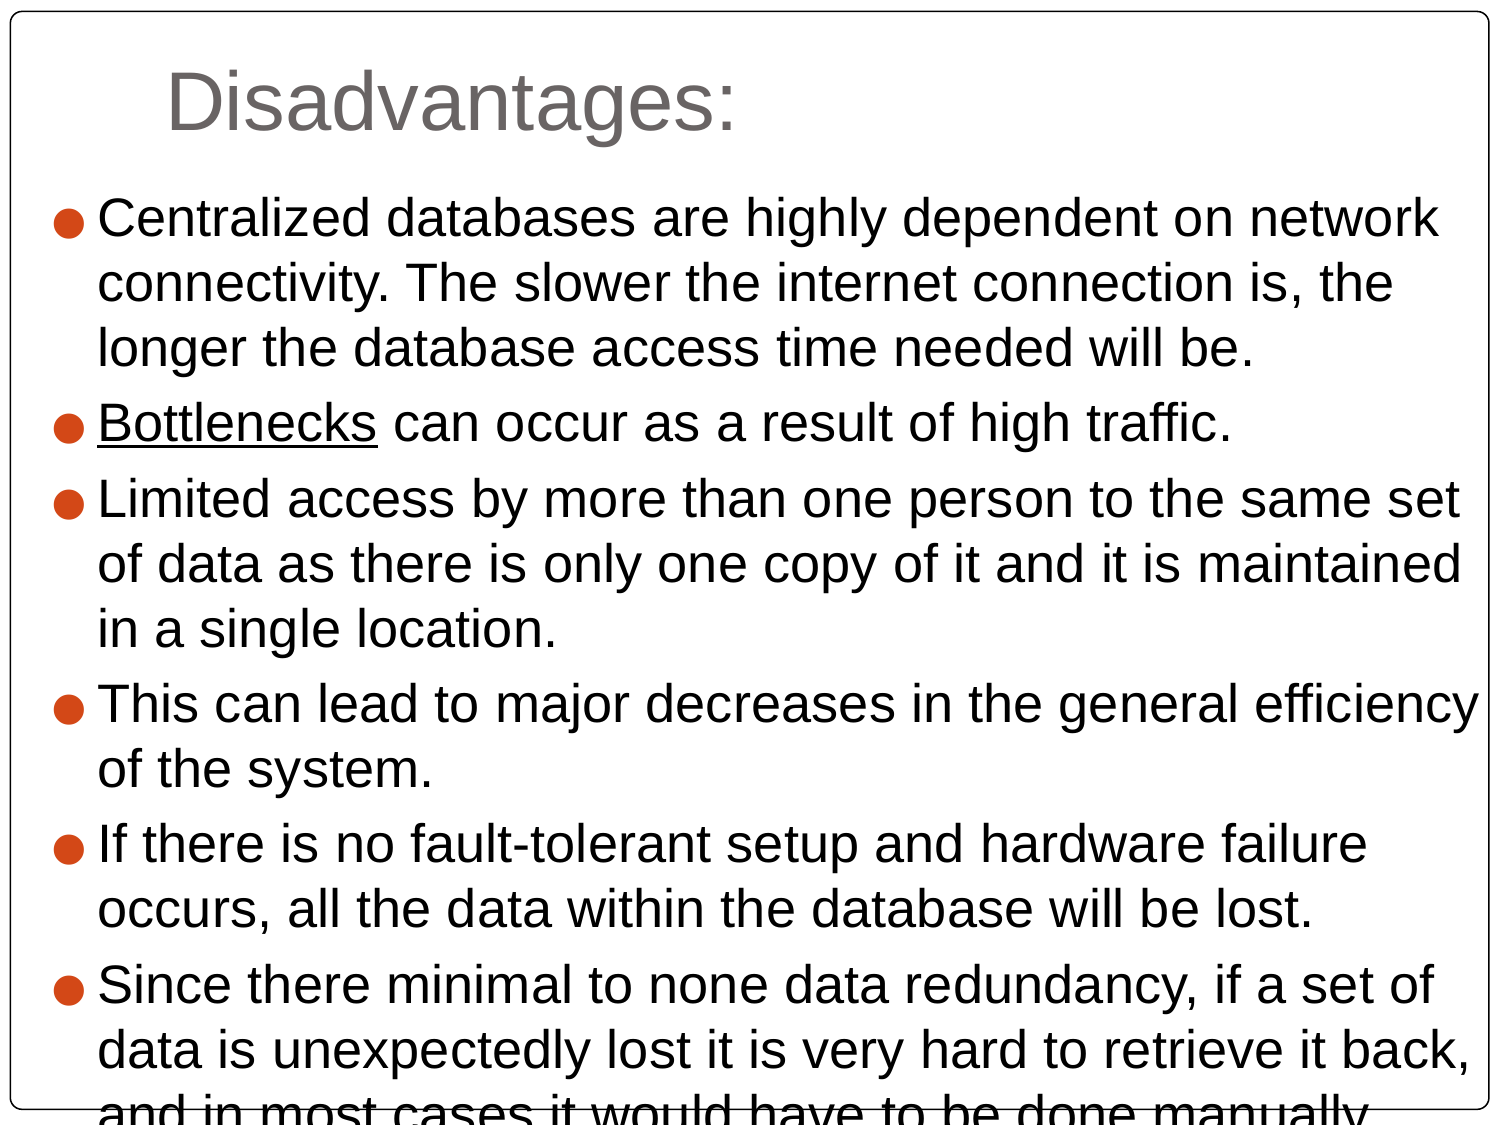

# Disadvantages:
Centralized databases are highly dependent on network connectivity. The slower the internet connection is, the longer the database access time needed will be.
Bottlenecks can occur as a result of high traffic.
Limited access by more than one person to the same set of data as there is only one copy of it and it is maintained in a single location.
This can lead to major decreases in the general efficiency of the system.
If there is no fault-tolerant setup and hardware failure occurs, all the data within the database will be lost.
Since there minimal to none data redundancy, if a set of data is unexpectedly lost it is very hard to retrieve it back, and in most cases it would have to be done manually